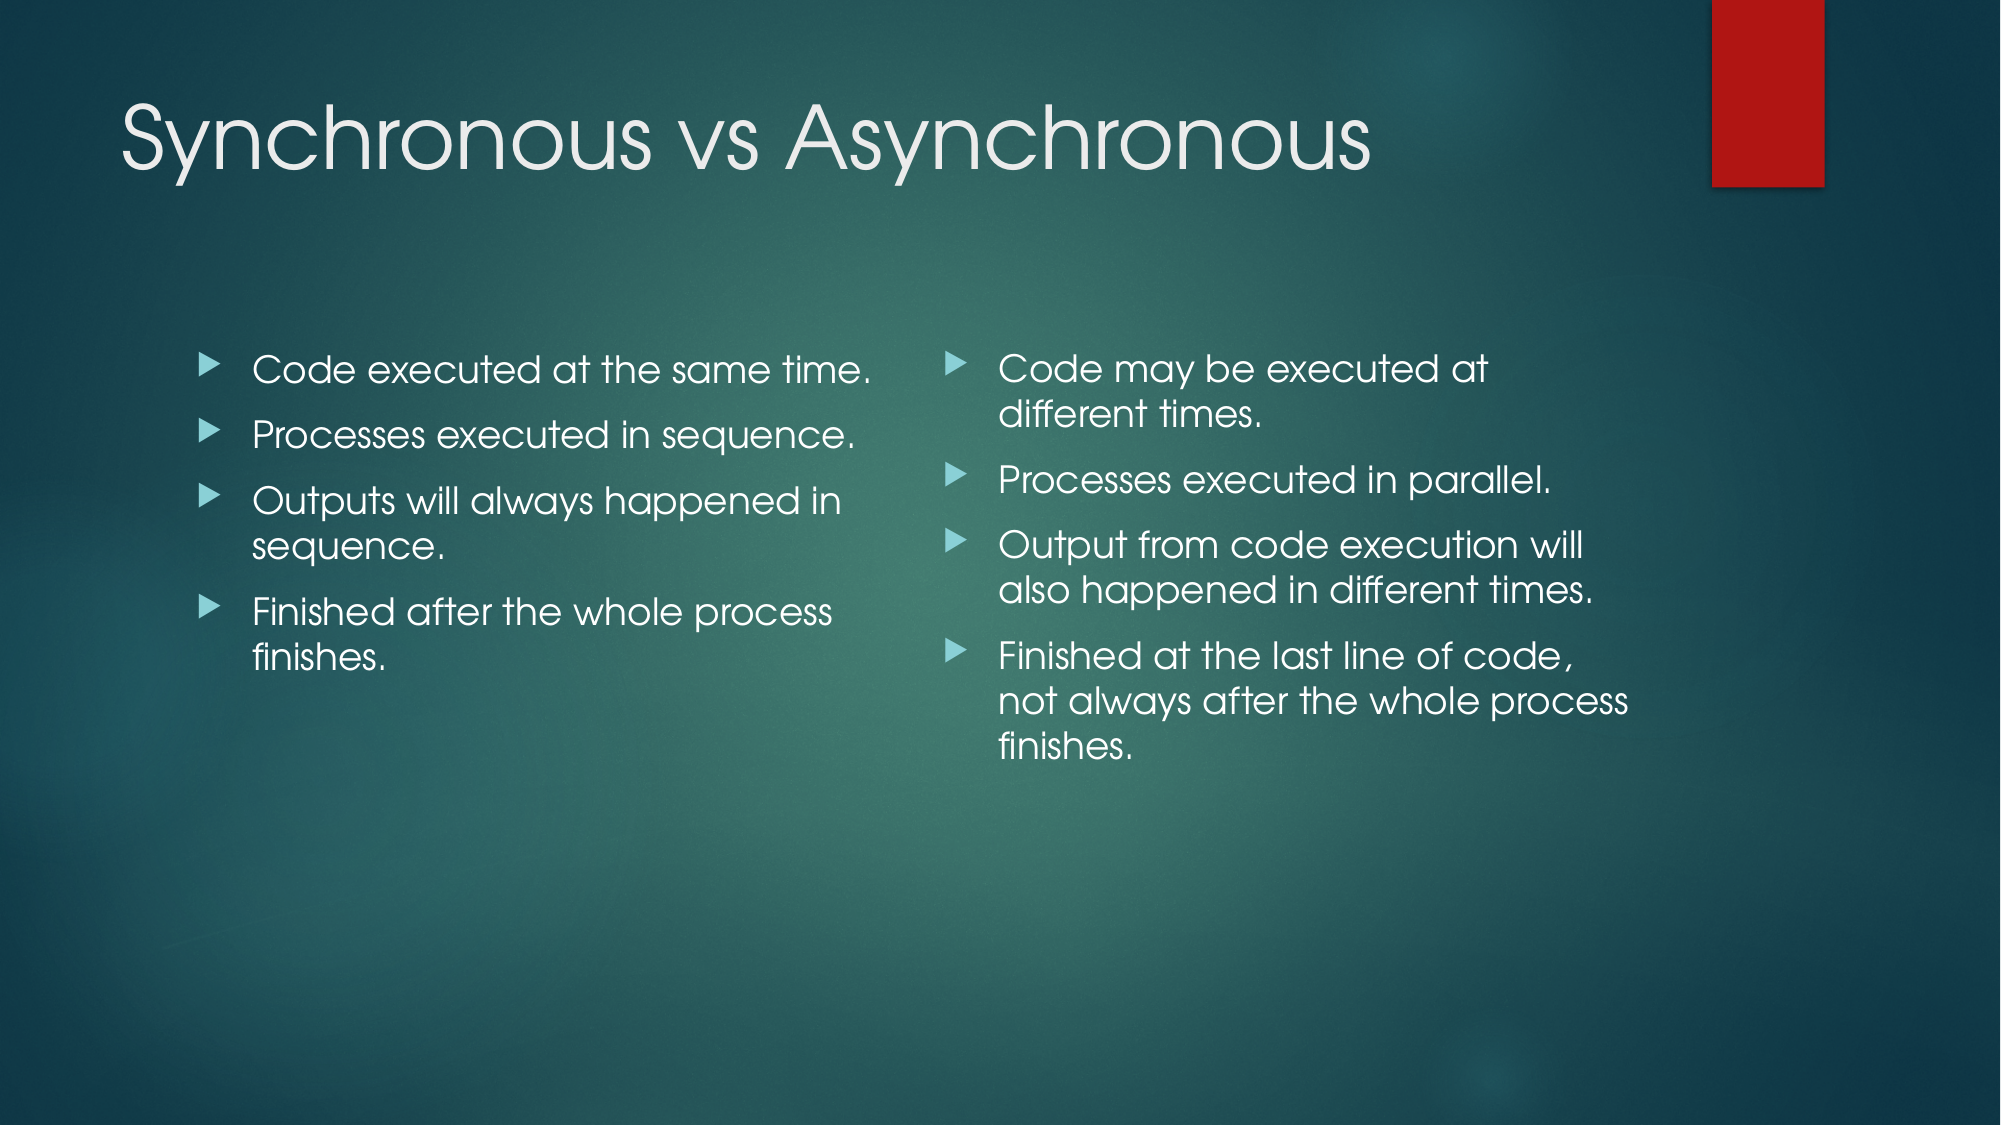

# Synchronous vs Asynchronous
Code may be executed at different times.
Processes executed in parallel.
Output from code execution will also happened in different times.
Finished at the last line of code, not always after the whole process finishes.
Code executed at the same time.
Processes executed in sequence.
Outputs will always happened in sequence.
Finished after the whole process finishes.